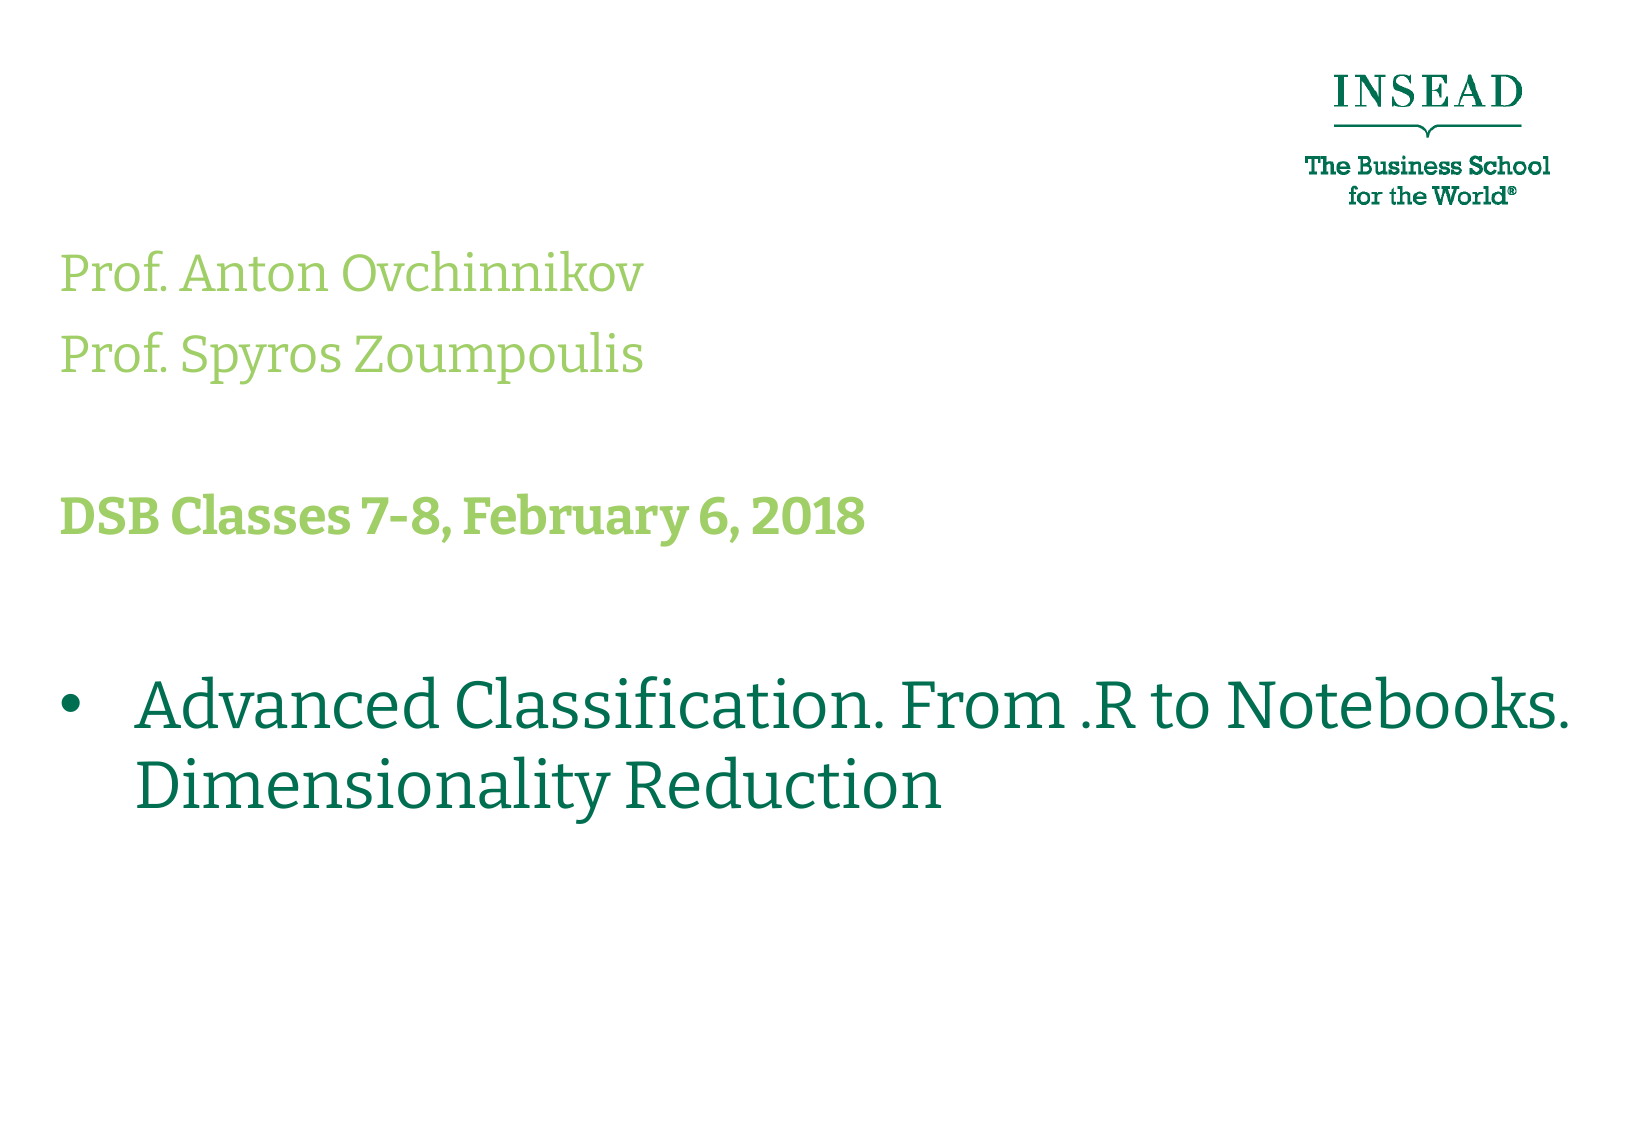

Prof. Anton Ovchinnikov
Prof. Spyros Zoumpoulis

DSB Classes 7-8, February 6, 2018

Advanced Classification. From .R to Notebooks. Dimensionality Reduction